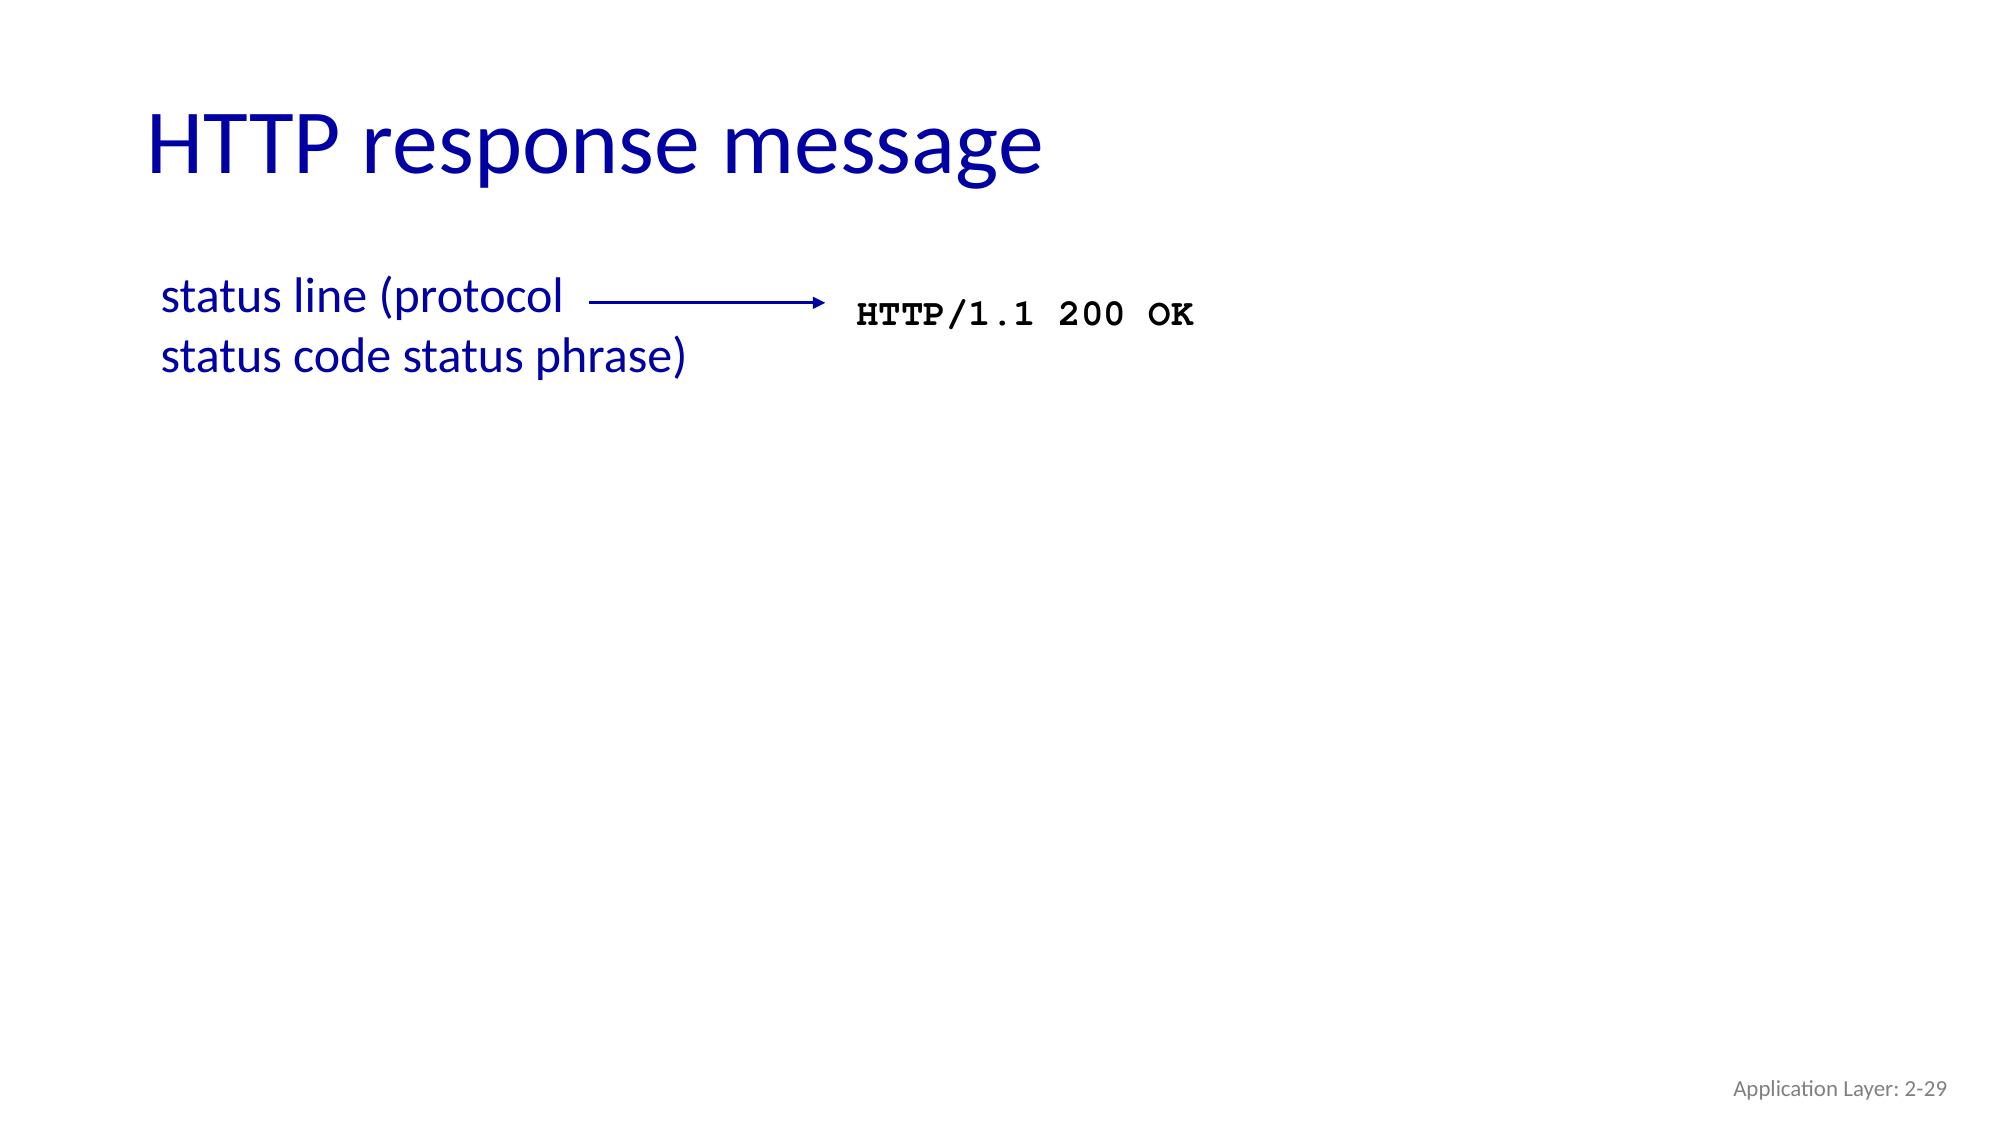

# HTTP response message
status line (protocol
status code status phrase)
HTTP/1.1 200 OK
Date: Tue, 08 Sep 2020 00:53:20 GMT
Server: Apache/2.4.6 (CentOS) OpenSSL/1.0.2k-fips PHP/7.4.9 mod_perl/2.0.11 Perl/v5.16.3
Last-Modified: Tue, 01 Mar 2016 18:57:50 GMT
ETag: "a5b-52d015789ee9e"
Accept-Ranges: bytes
Content-Length: 2651
Content-Type: text/html; charset=UTF-8
\r\n
data data data data data ...

header
 lines
data, e.g.,  requested
HTML file

* Check out the online interactive exercises for more examples: http://gaia.cs.umass.edu/kurose_ross/interactive/
Application Layer: 2-29